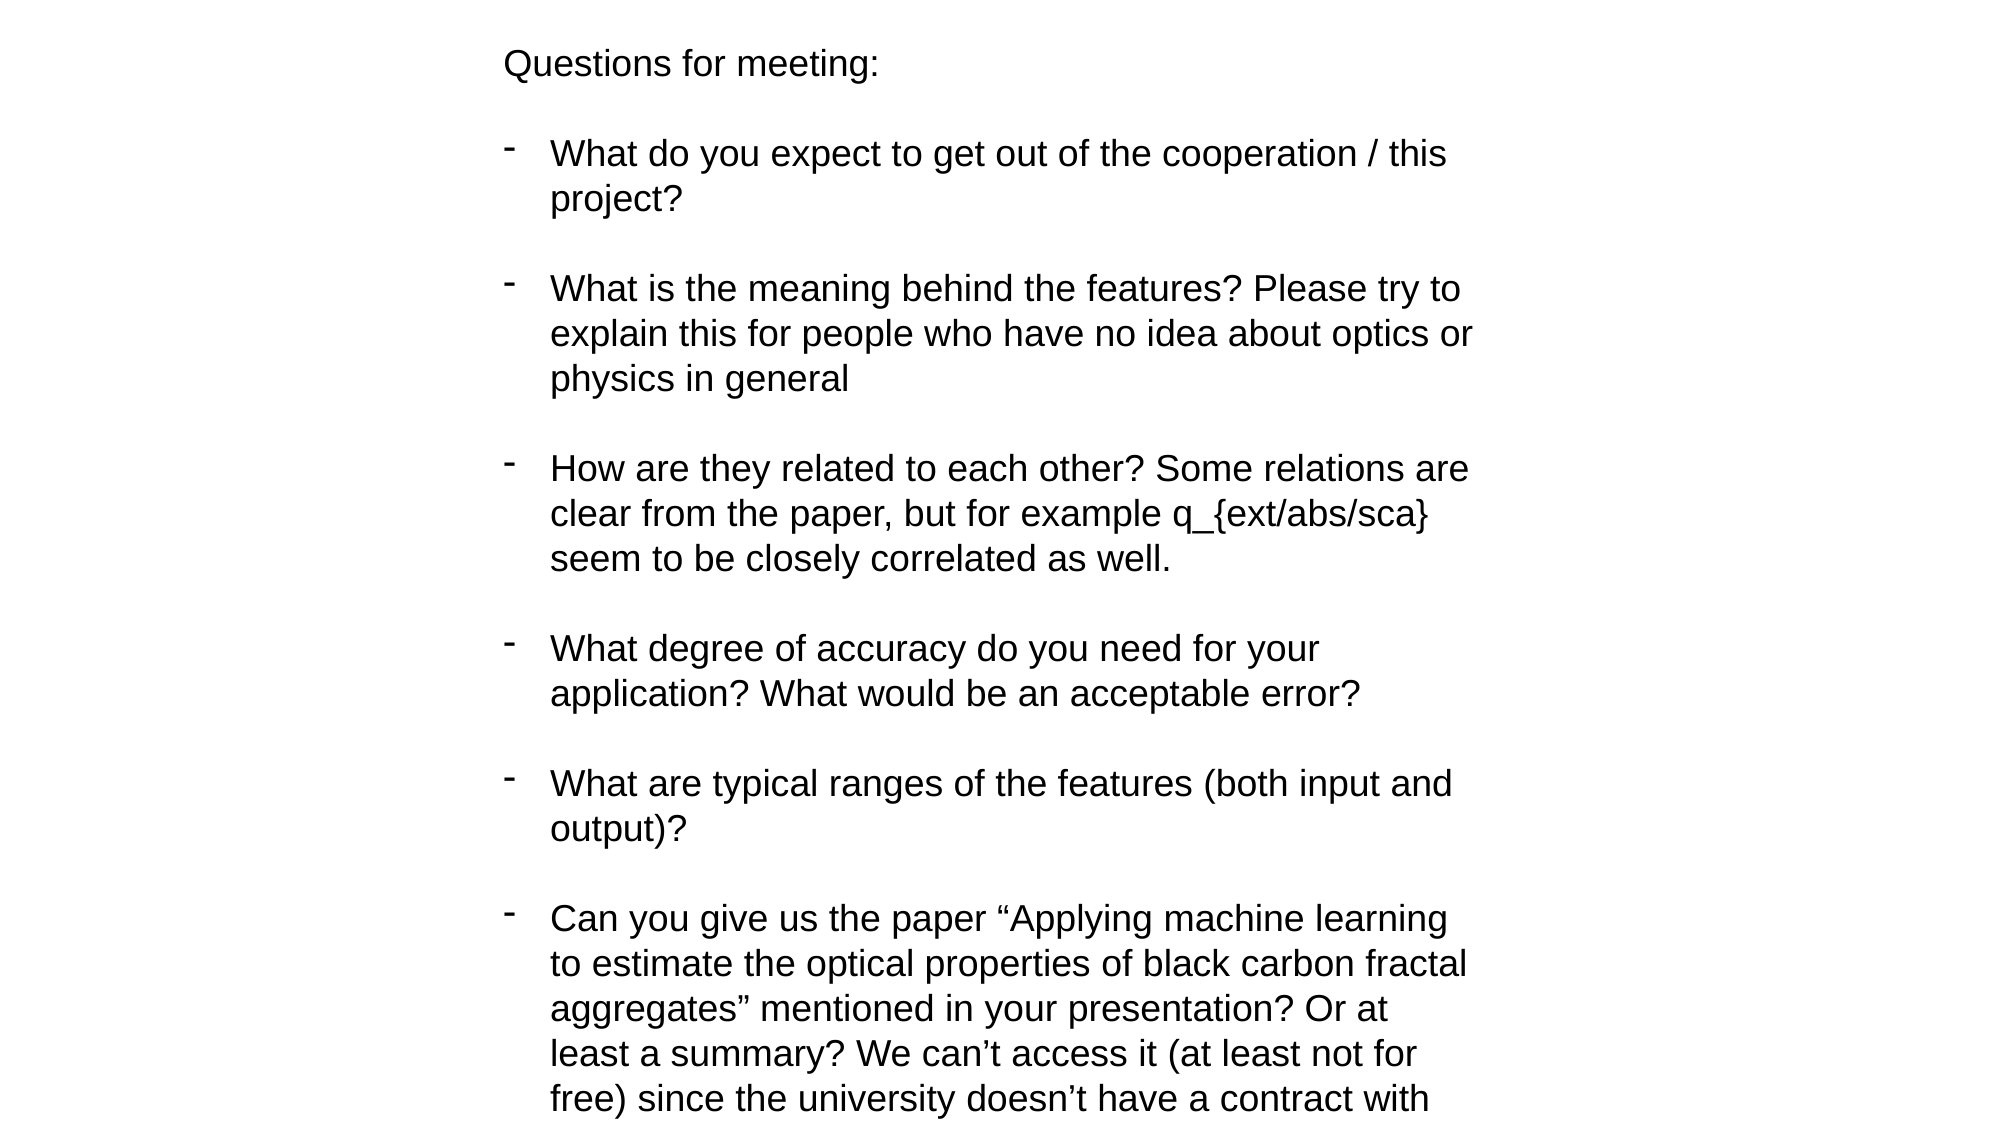

Questions for meeting:

What do you expect to get out of the cooperation / this project?

What is the meaning behind the features? Please try to explain this for people who have no idea about optics or physics in general

How are they related to each other? Some relations are clear from the paper, but for example q_{ext/abs/sca} seem to be closely correlated as well.

What degree of accuracy do you need for your application? What would be an acceptable error?

What are typical ranges of the features (both input and output)?

Can you give us the paper “Applying machine learning to estimate the optical properties of black carbon fractal aggregates” mentioned in your presentation? Or at least a summary? We can’t access it (at least not for free) since the university doesn’t have a contract with Elsevier.